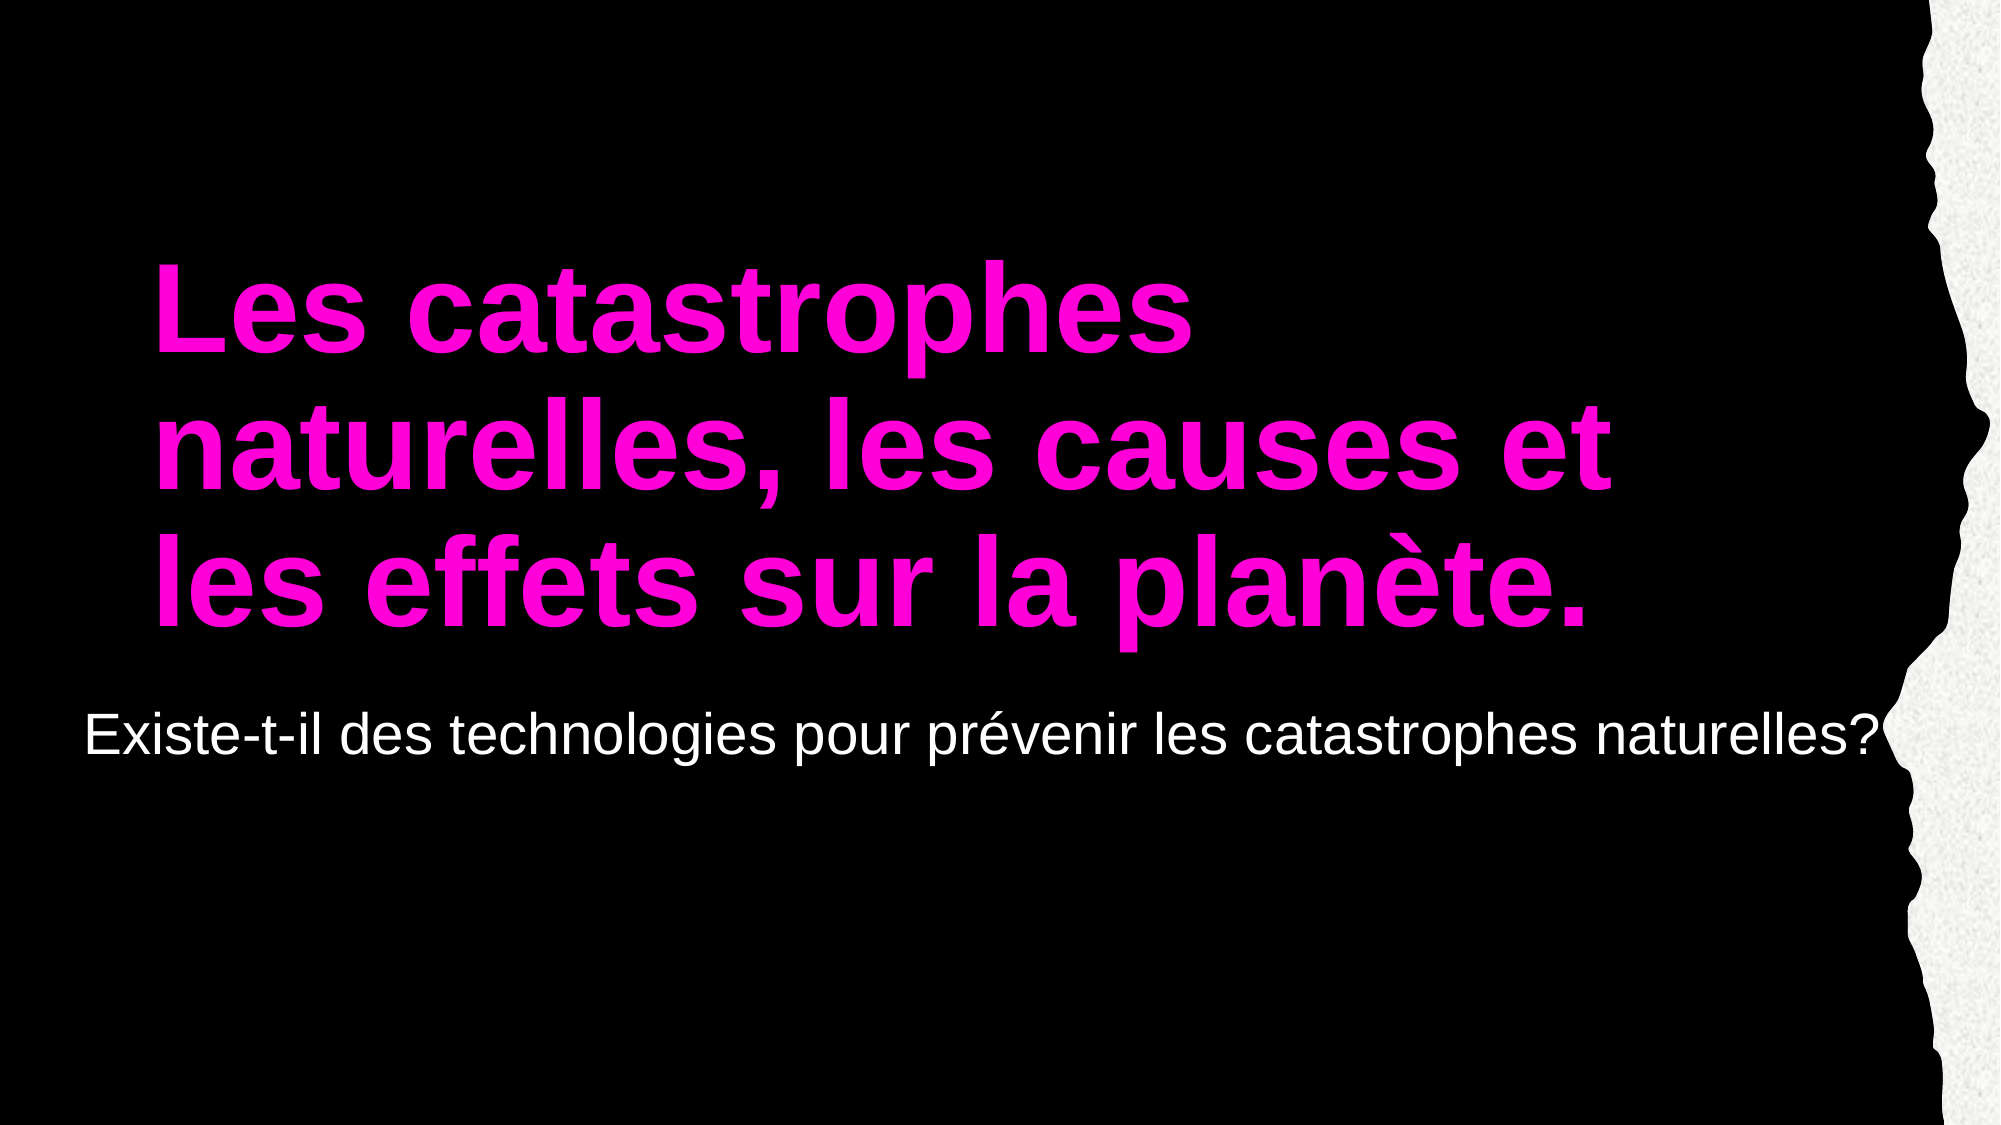

# Les catastrophes naturelles, les causes et les effets sur la planète.
Existe-t-il des technologies pour prévenir les catastrophes naturelles?